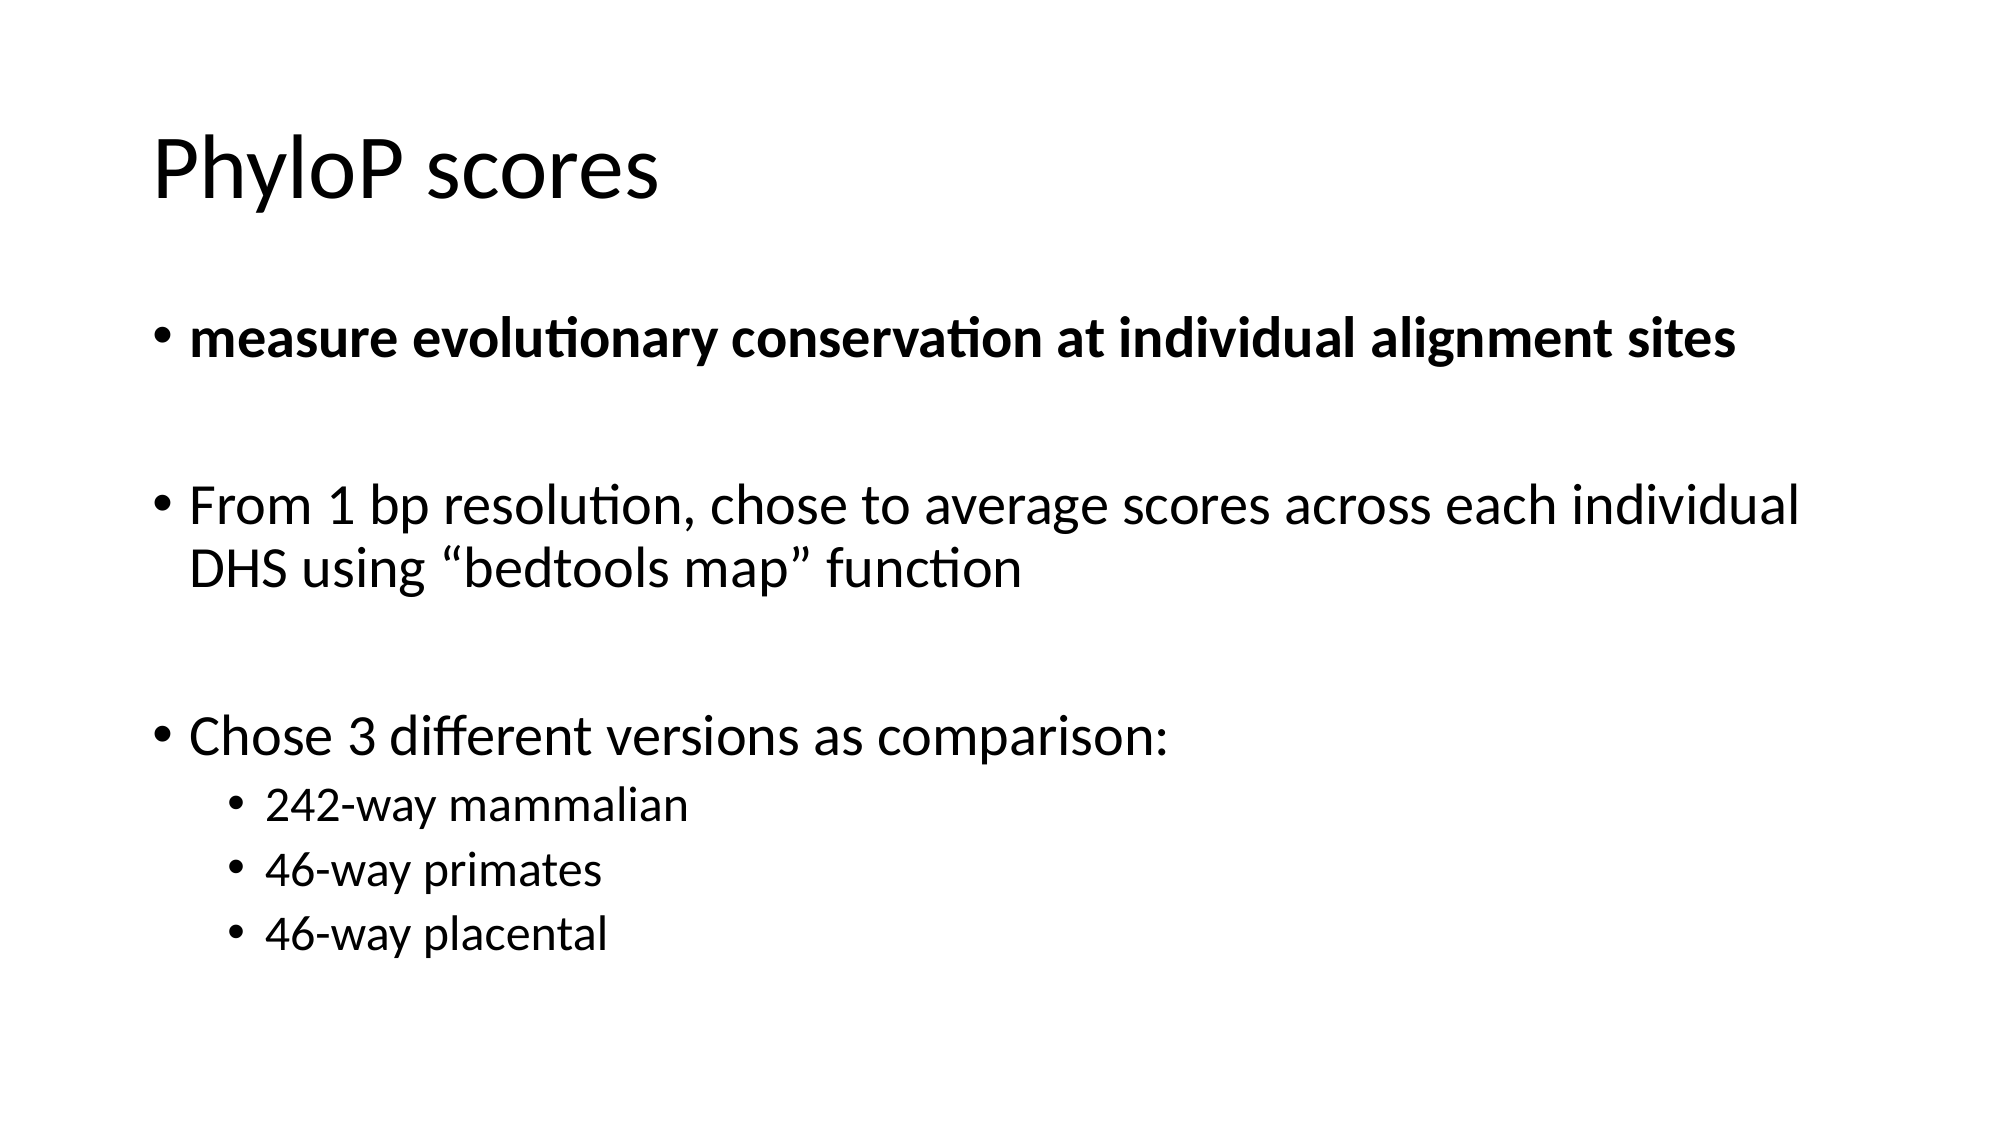

# PhyloP scores
measure evolutionary conservation at individual alignment sites

From 1 bp resolution, chose to average scores across each individual DHS using “bedtools map” function

Chose 3 different versions as comparison:
242-way mammalian
46-way primates
46-way placental